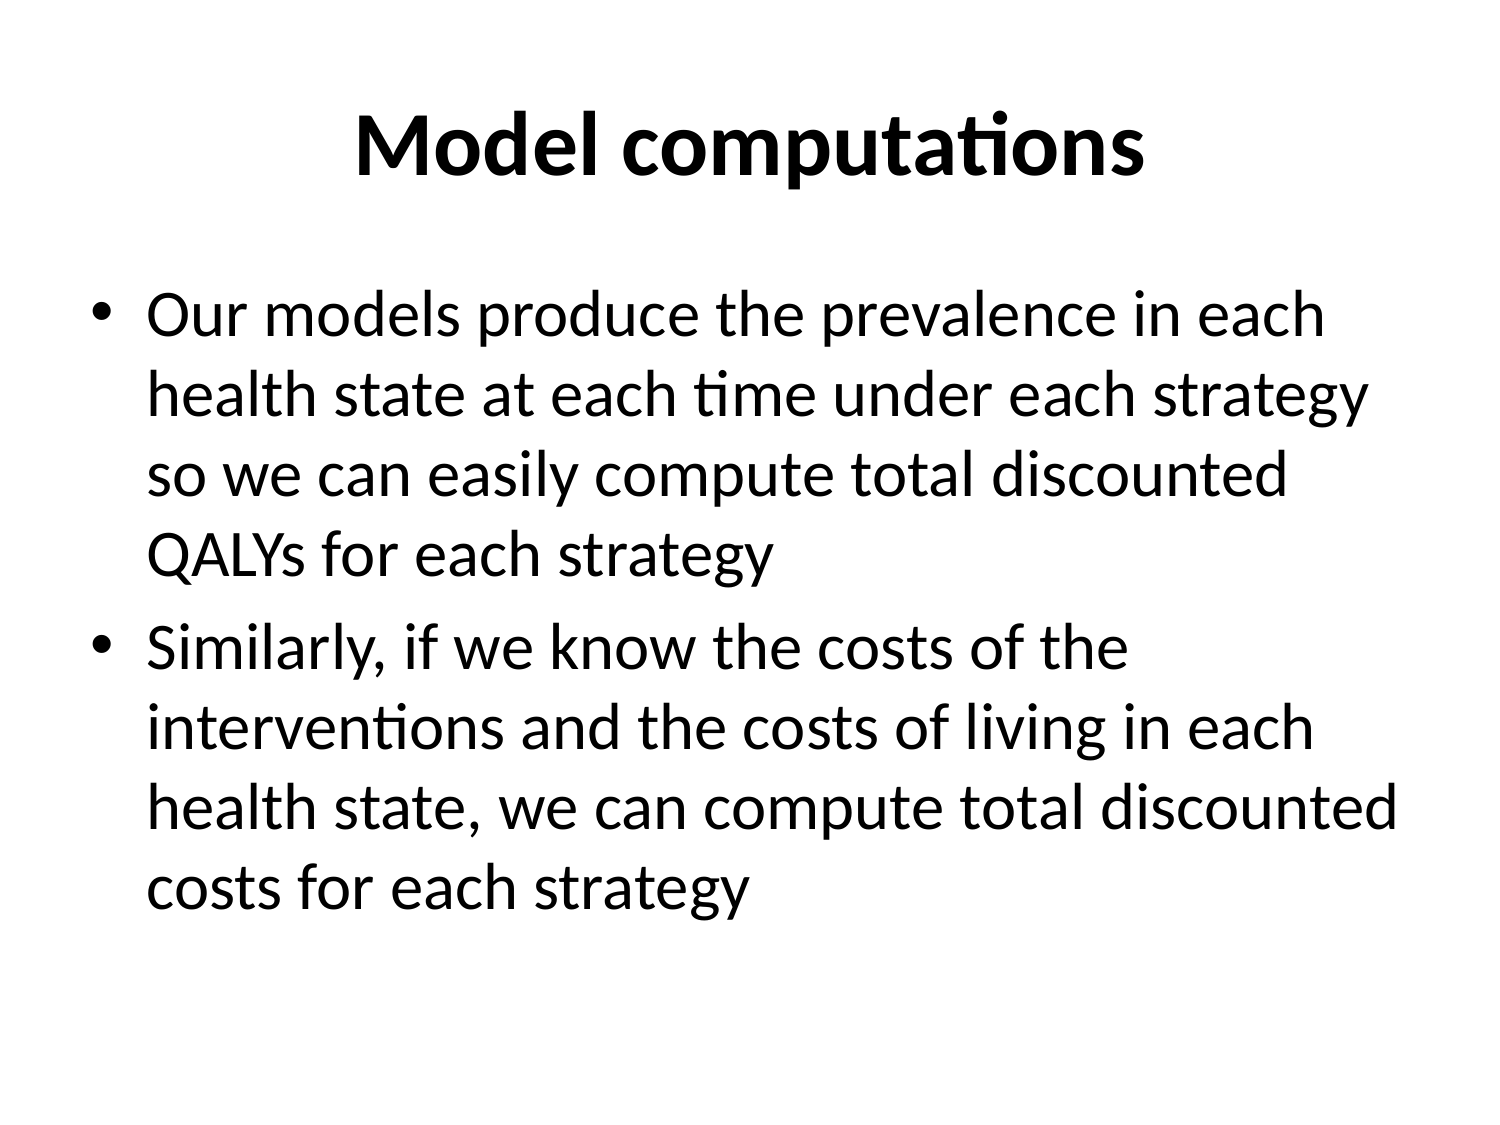

# Model computations
Our models produce the prevalence in each health state at each time under each strategy so we can easily compute total discounted QALYs for each strategy
Similarly, if we know the costs of the interventions and the costs of living in each health state, we can compute total discounted costs for each strategy